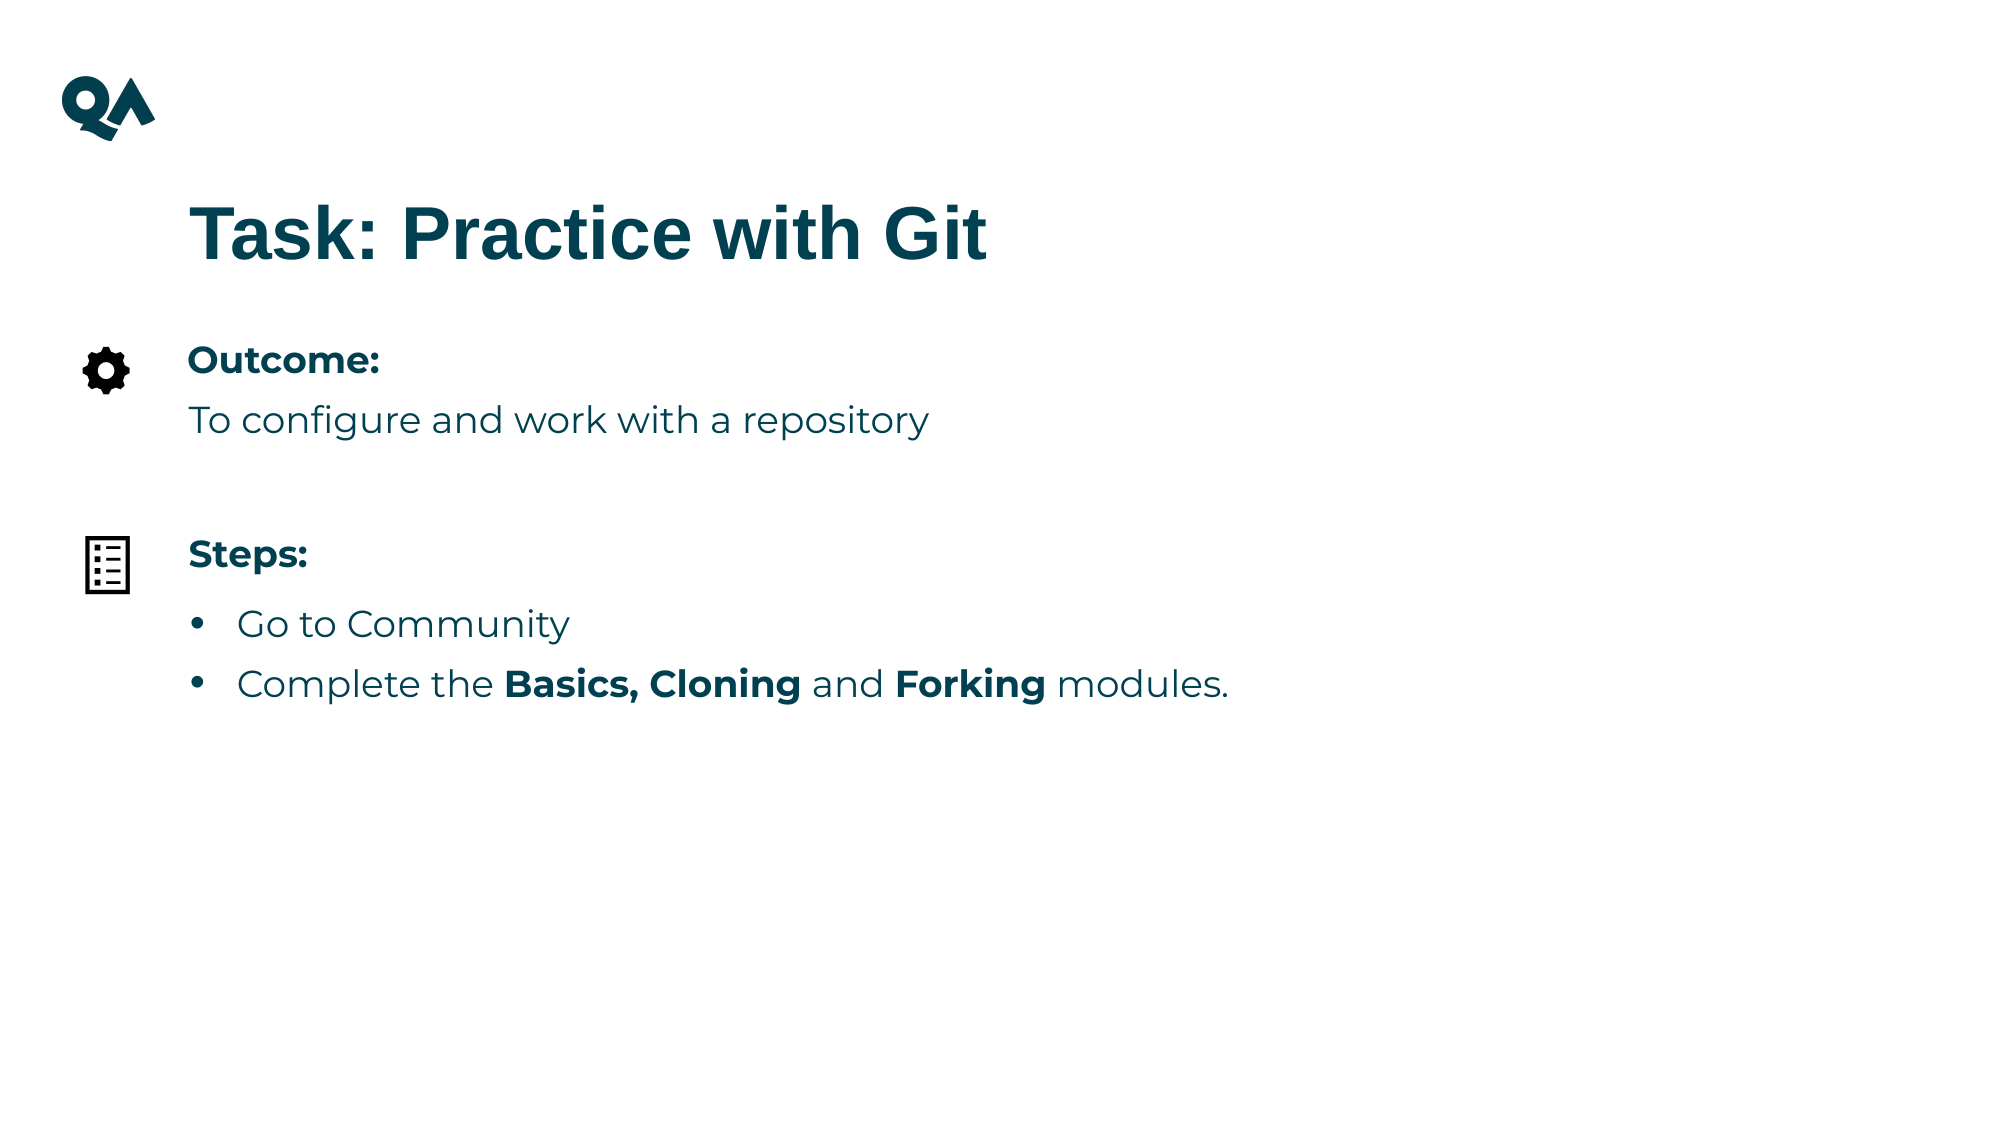

# Task: Practice with Git
To configure and work with a repository
Go to Community
Complete the Basics, Cloning and Forking modules.